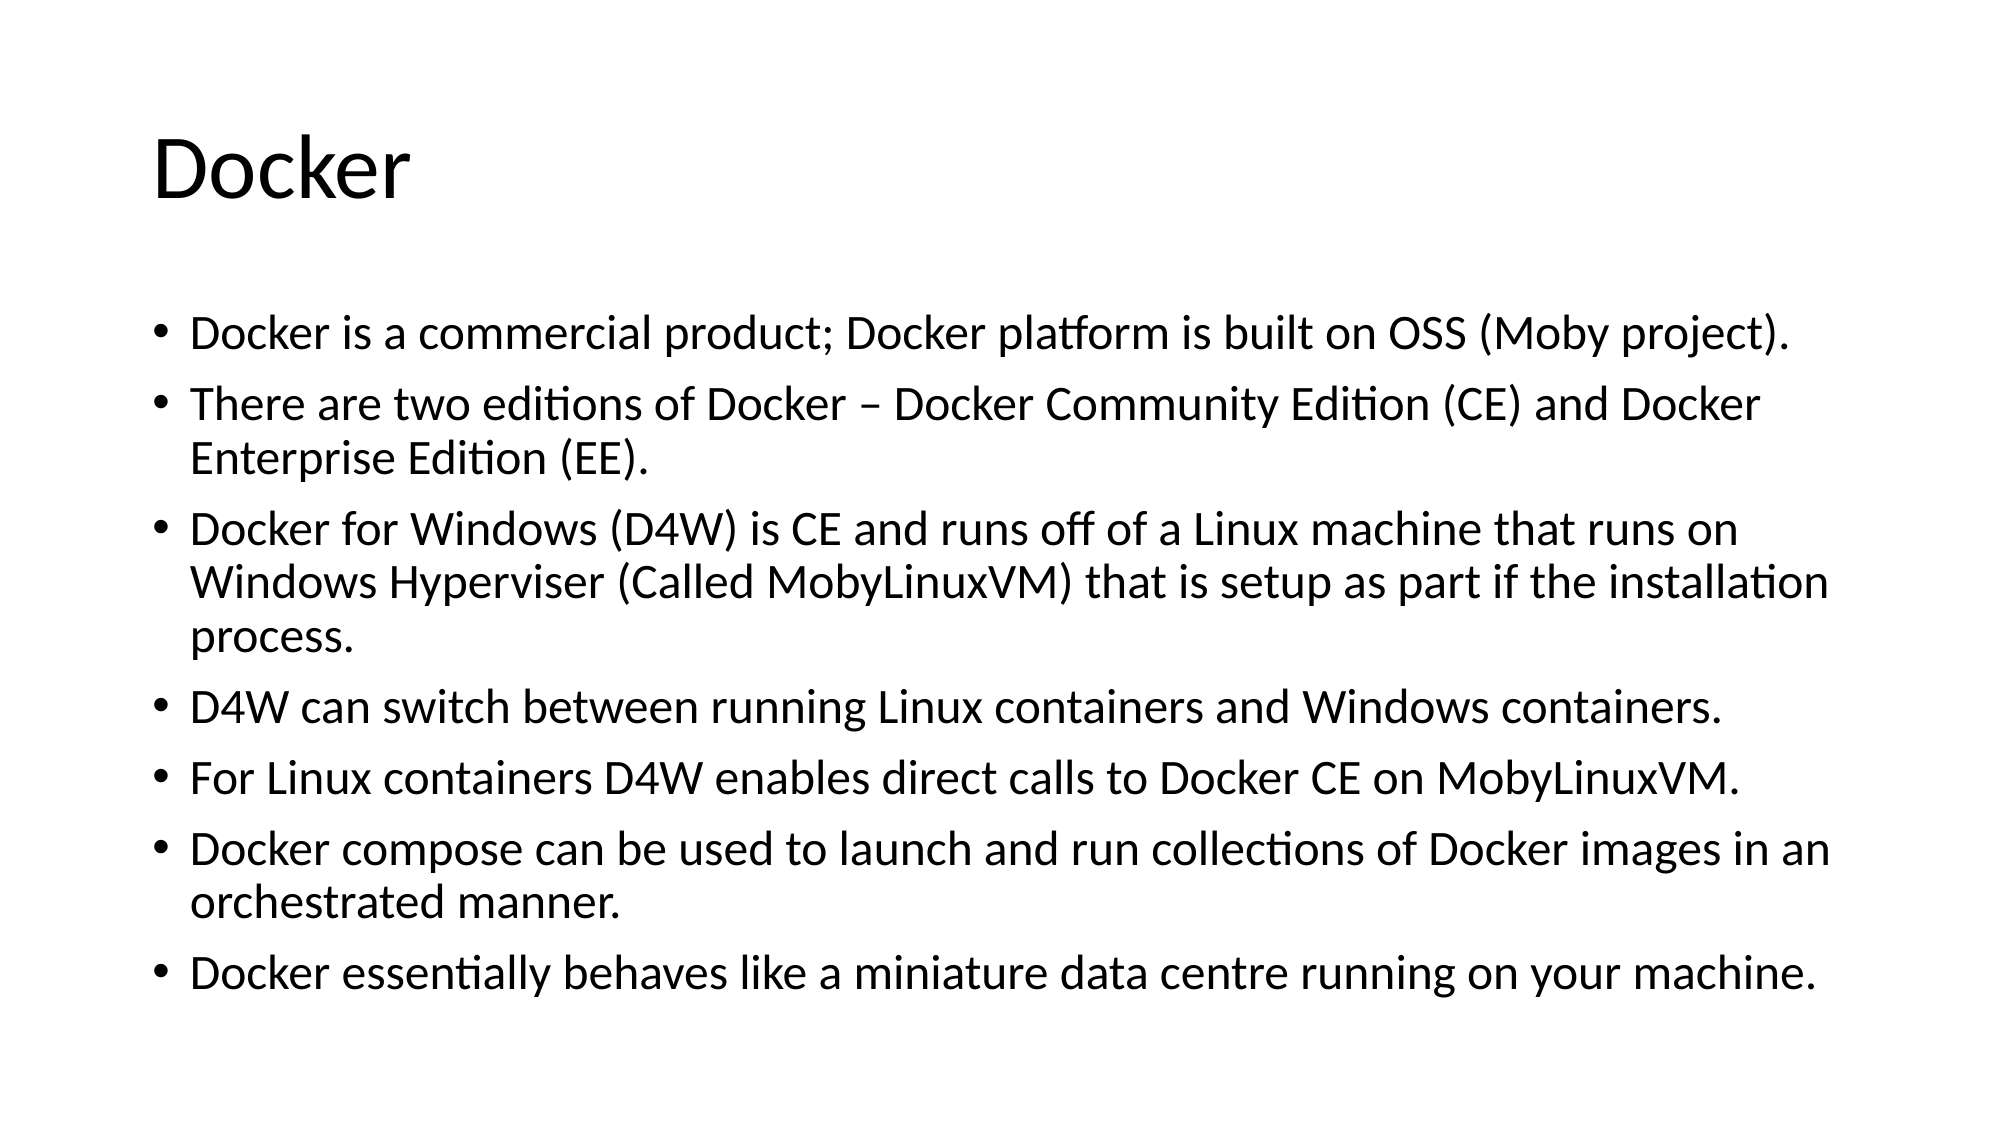

# Docker
Docker is a commercial product; Docker platform is built on OSS (Moby project).
There are two editions of Docker – Docker Community Edition (CE) and Docker Enterprise Edition (EE).
Docker for Windows (D4W) is CE and runs off of a Linux machine that runs on Windows Hyperviser (Called MobyLinuxVM) that is setup as part if the installation process.
D4W can switch between running Linux containers and Windows containers.
For Linux containers D4W enables direct calls to Docker CE on MobyLinuxVM.
Docker compose can be used to launch and run collections of Docker images in an orchestrated manner.
Docker essentially behaves like a miniature data centre running on your machine.